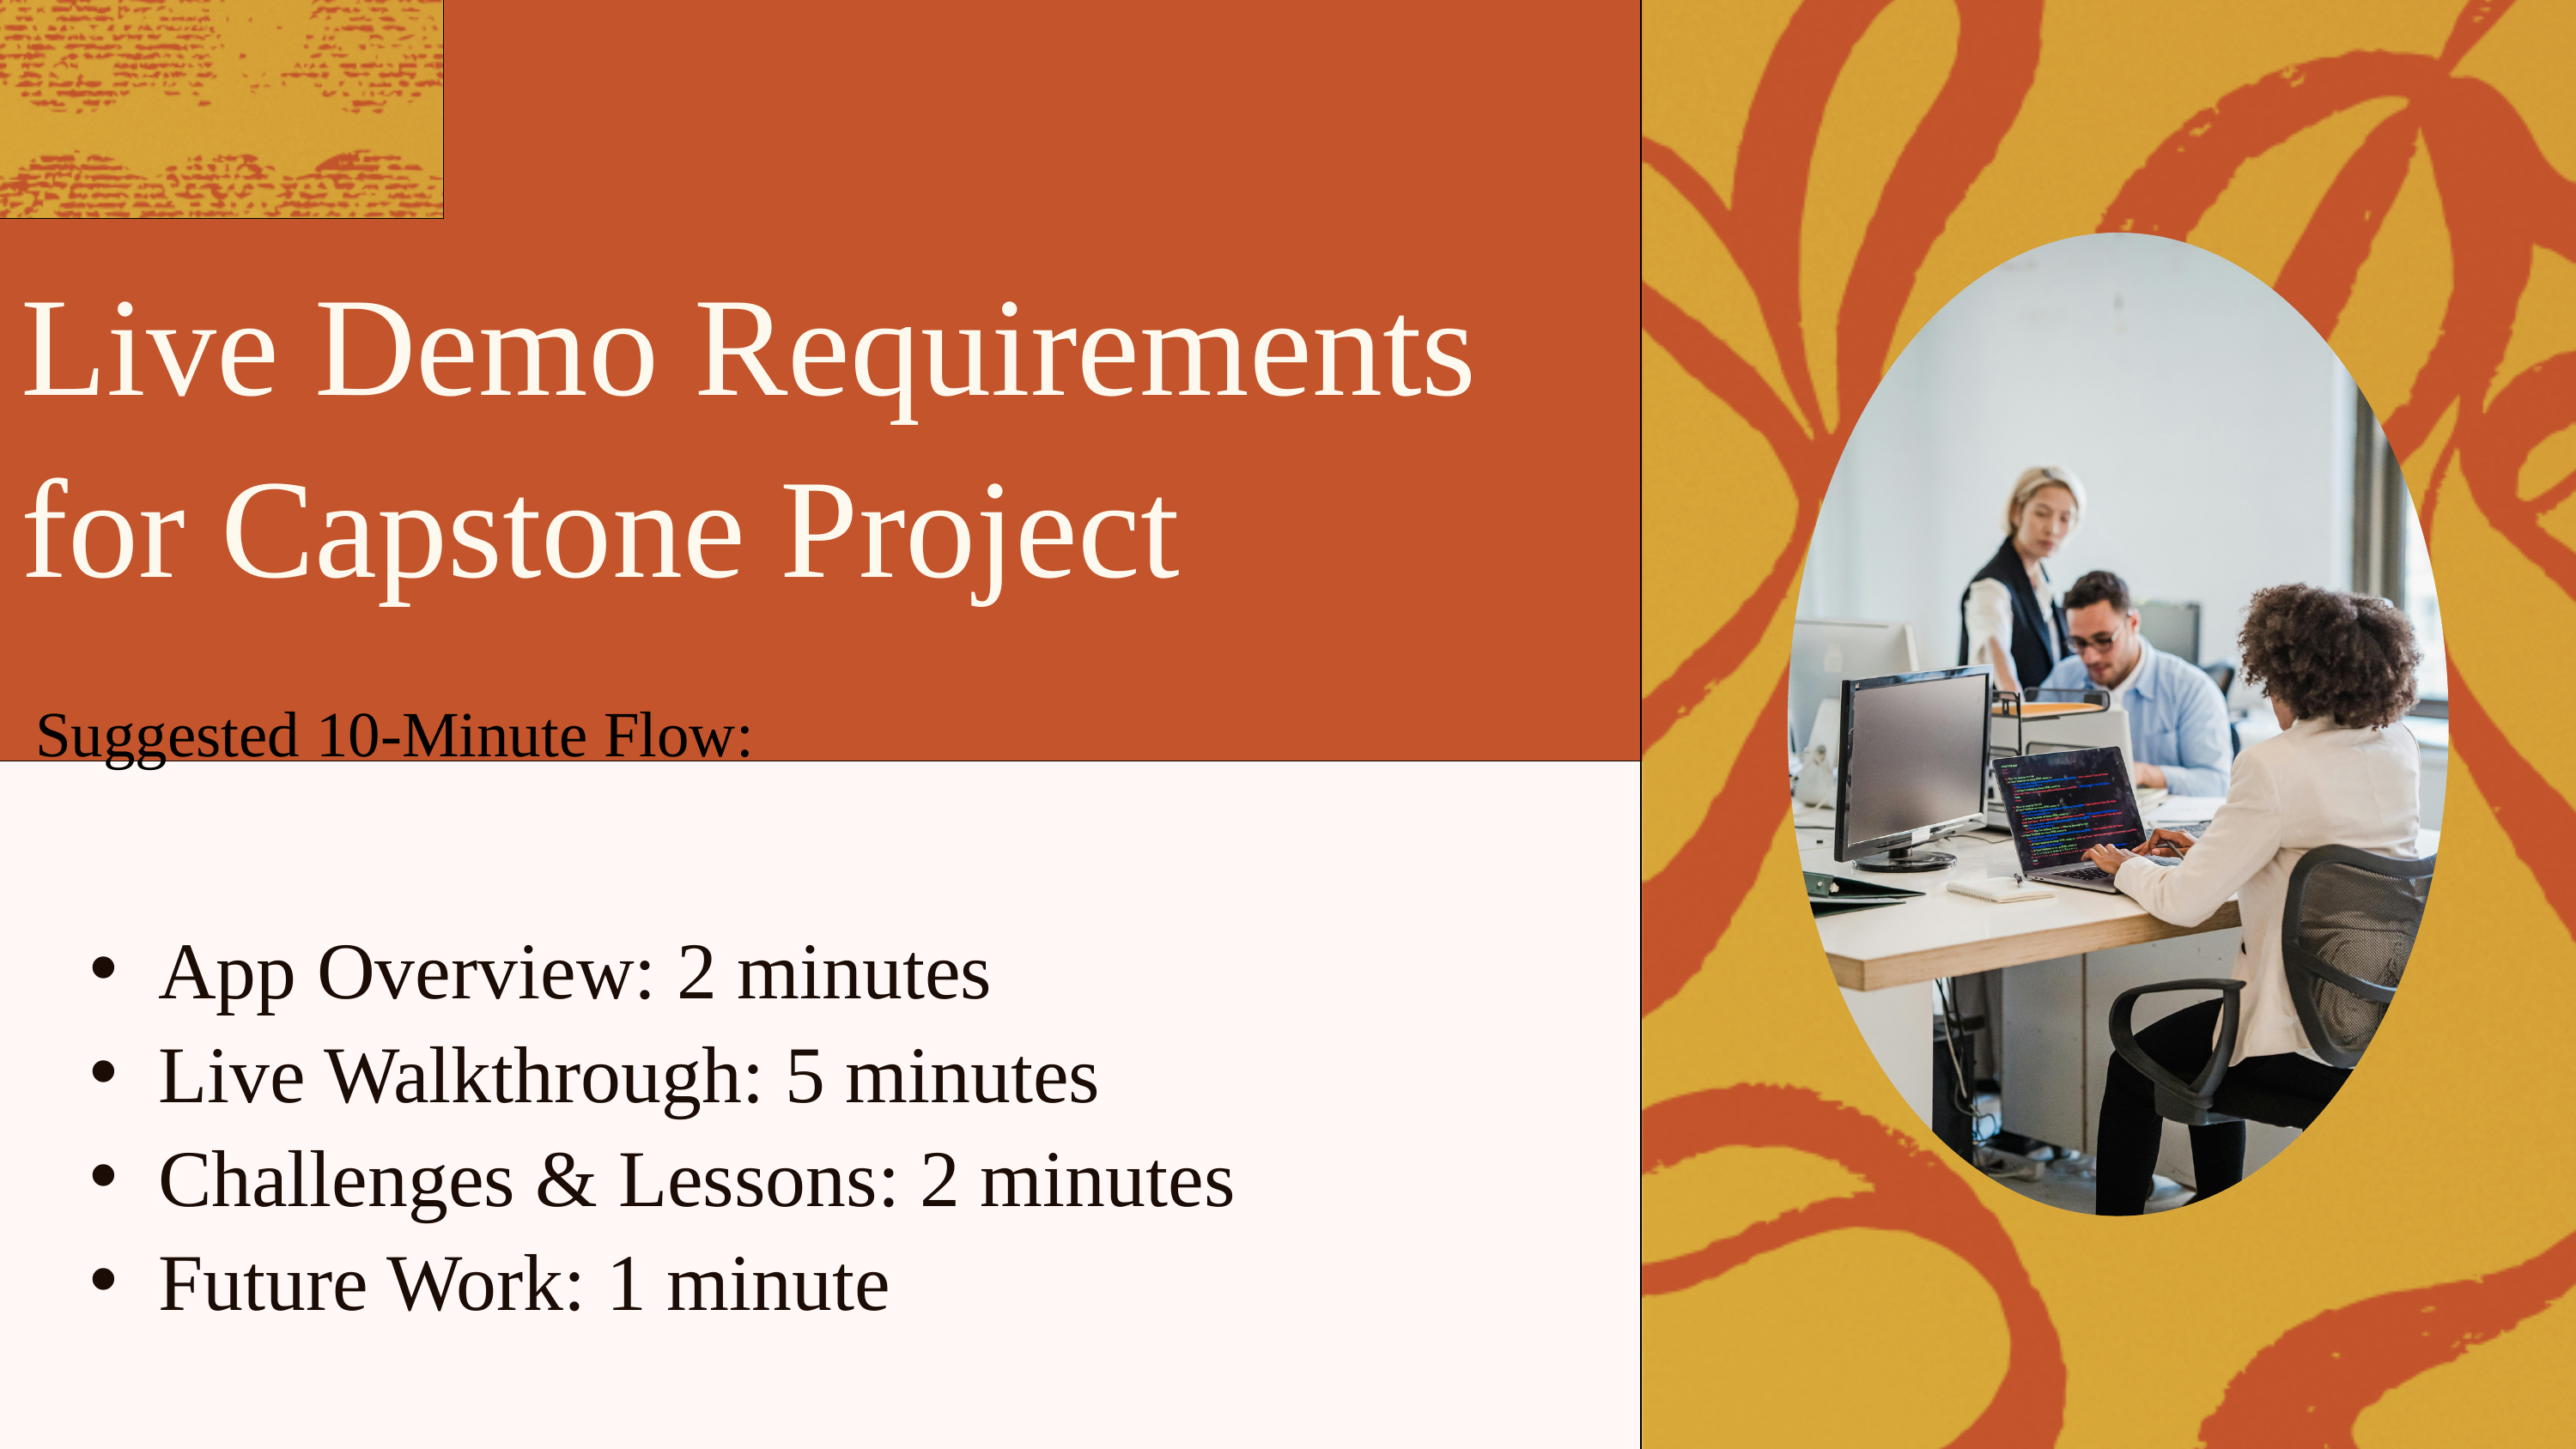

Live Demo Requirements for Capstone Project
Suggested 10-Minute Flow:

App Overview: 2 minutes
Live Walkthrough: 5 minutes
Challenges & Lessons: 2 minutes
Future Work: 1 minute